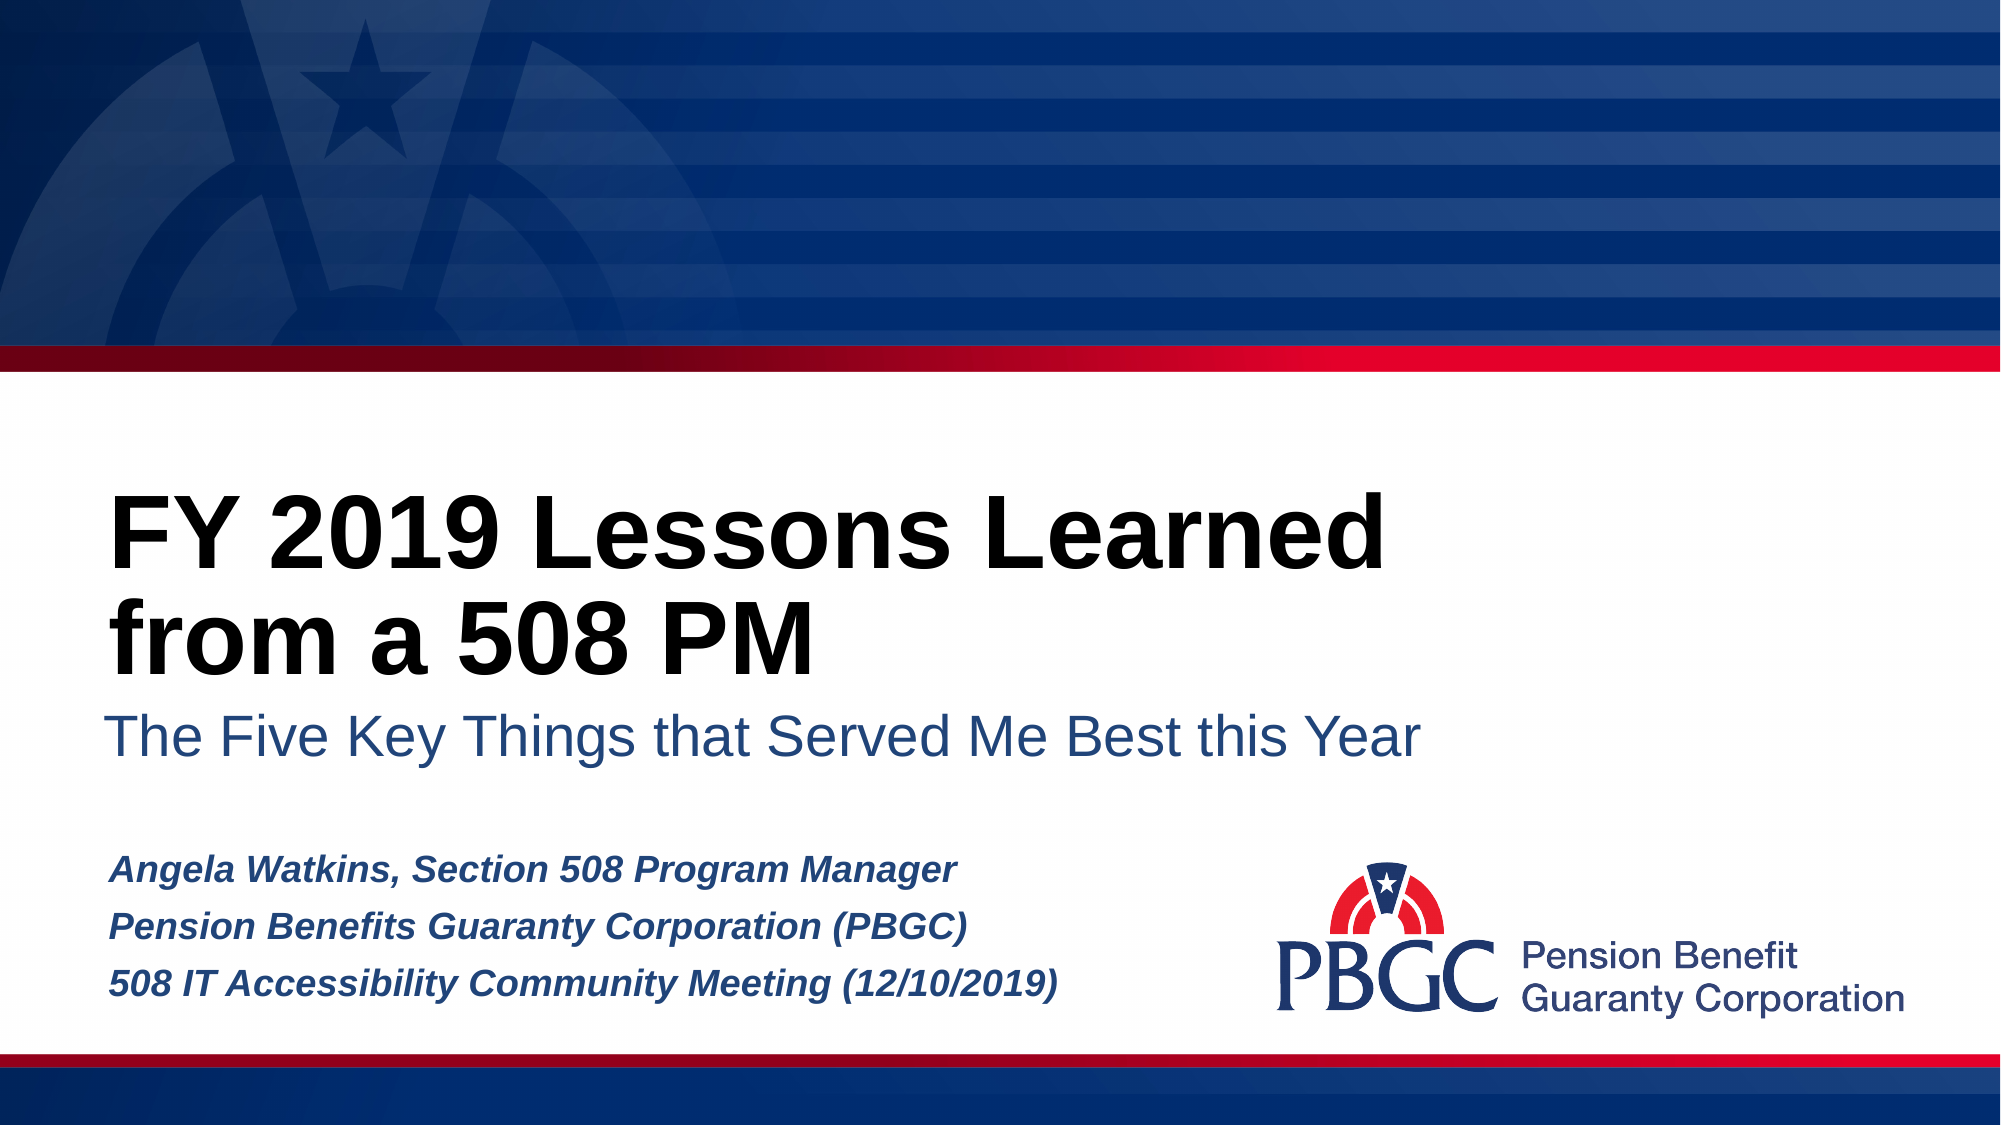

# FY 2019 Lessons Learned from a 508 PM
The Five Key Things that Served Me Best this Year
Angela Watkins, Section 508 Program Manager
Pension Benefits Guaranty Corporation (PBGC)
508 IT Accessibility Community Meeting (12/10/2019)